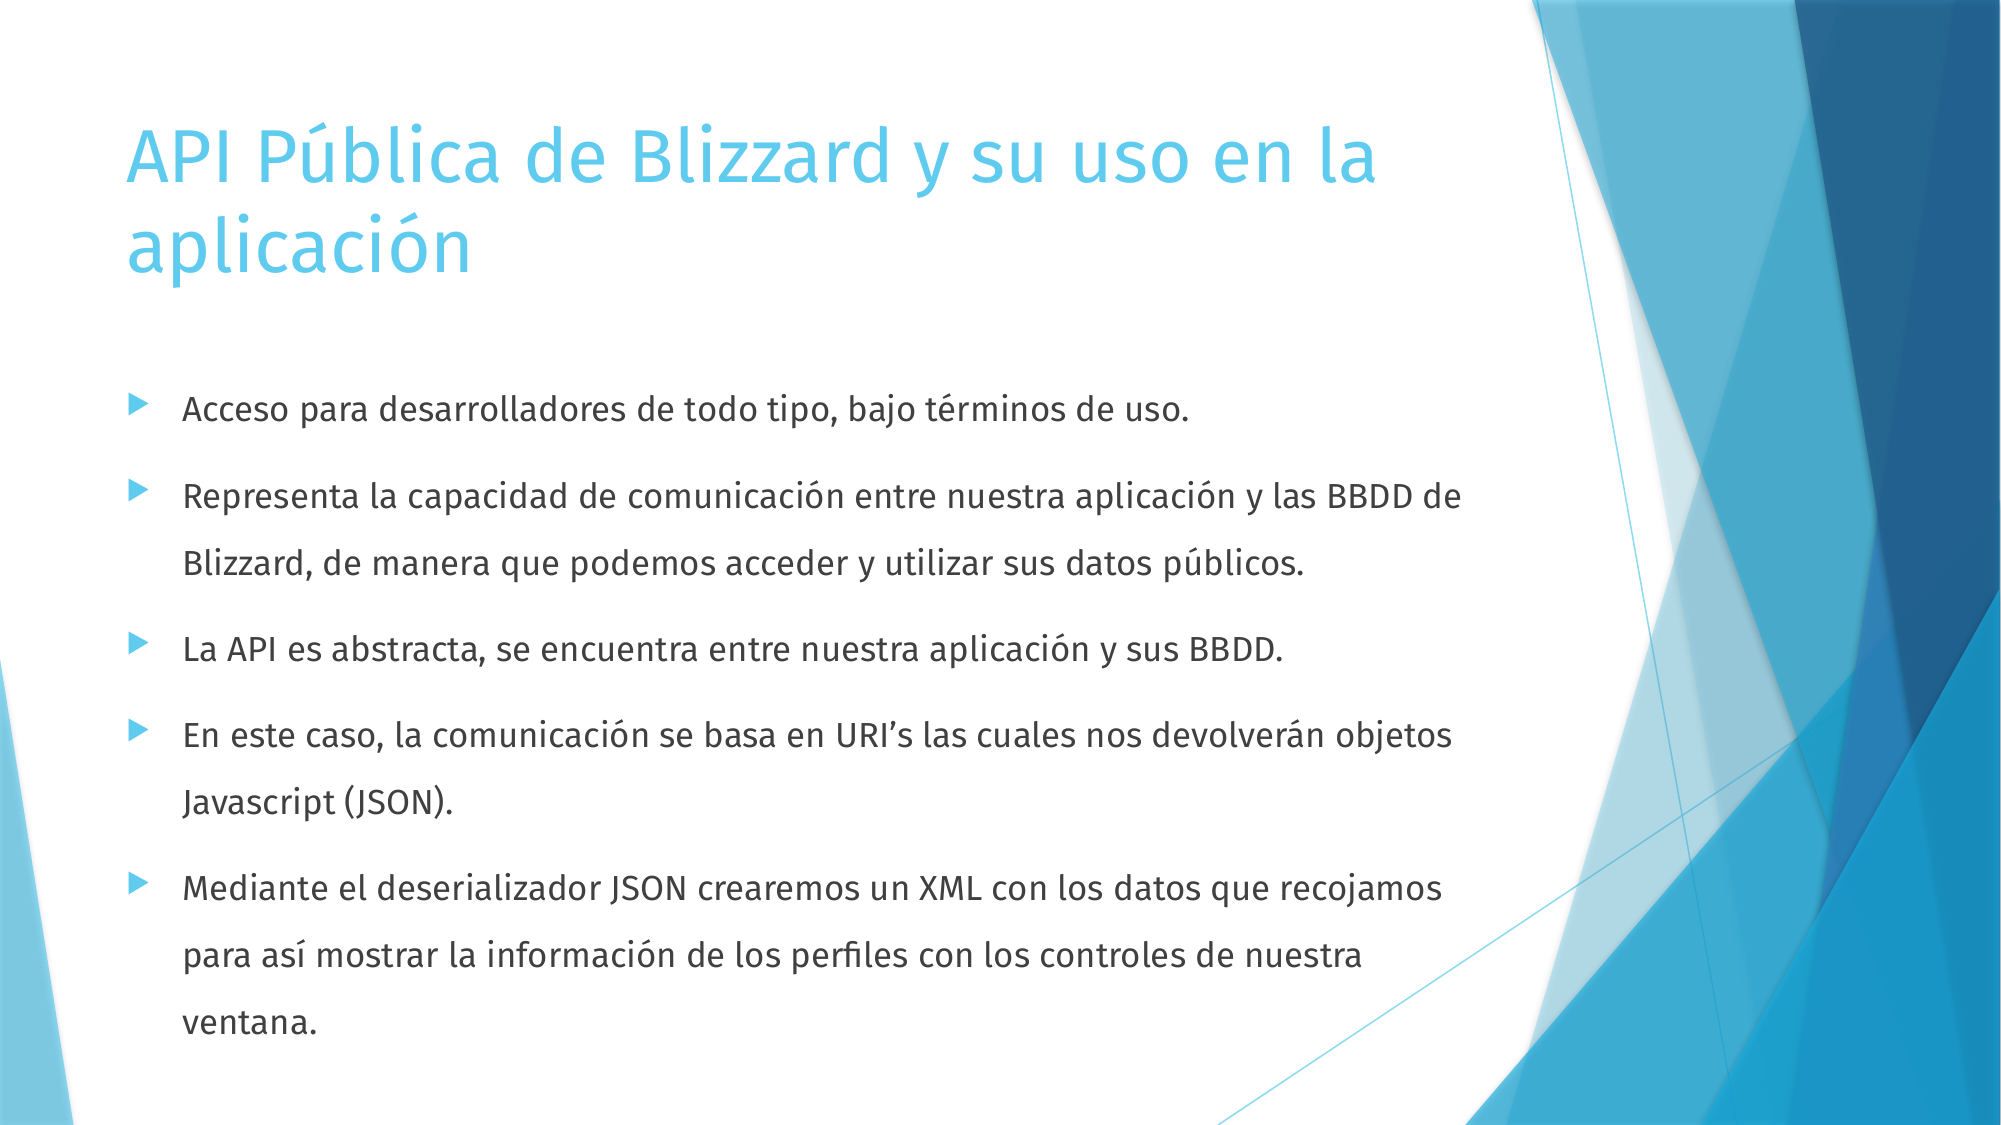

# API Pública de Blizzard y su uso en la aplicación
Acceso para desarrolladores de todo tipo, bajo términos de uso.
Representa la capacidad de comunicación entre nuestra aplicación y las BBDD de Blizzard, de manera que podemos acceder y utilizar sus datos públicos.
La API es abstracta, se encuentra entre nuestra aplicación y sus BBDD.
En este caso, la comunicación se basa en URI’s las cuales nos devolverán objetos Javascript (JSON).
Mediante el deserializador JSON crearemos un XML con los datos que recojamos para así mostrar la información de los perfiles con los controles de nuestra ventana.